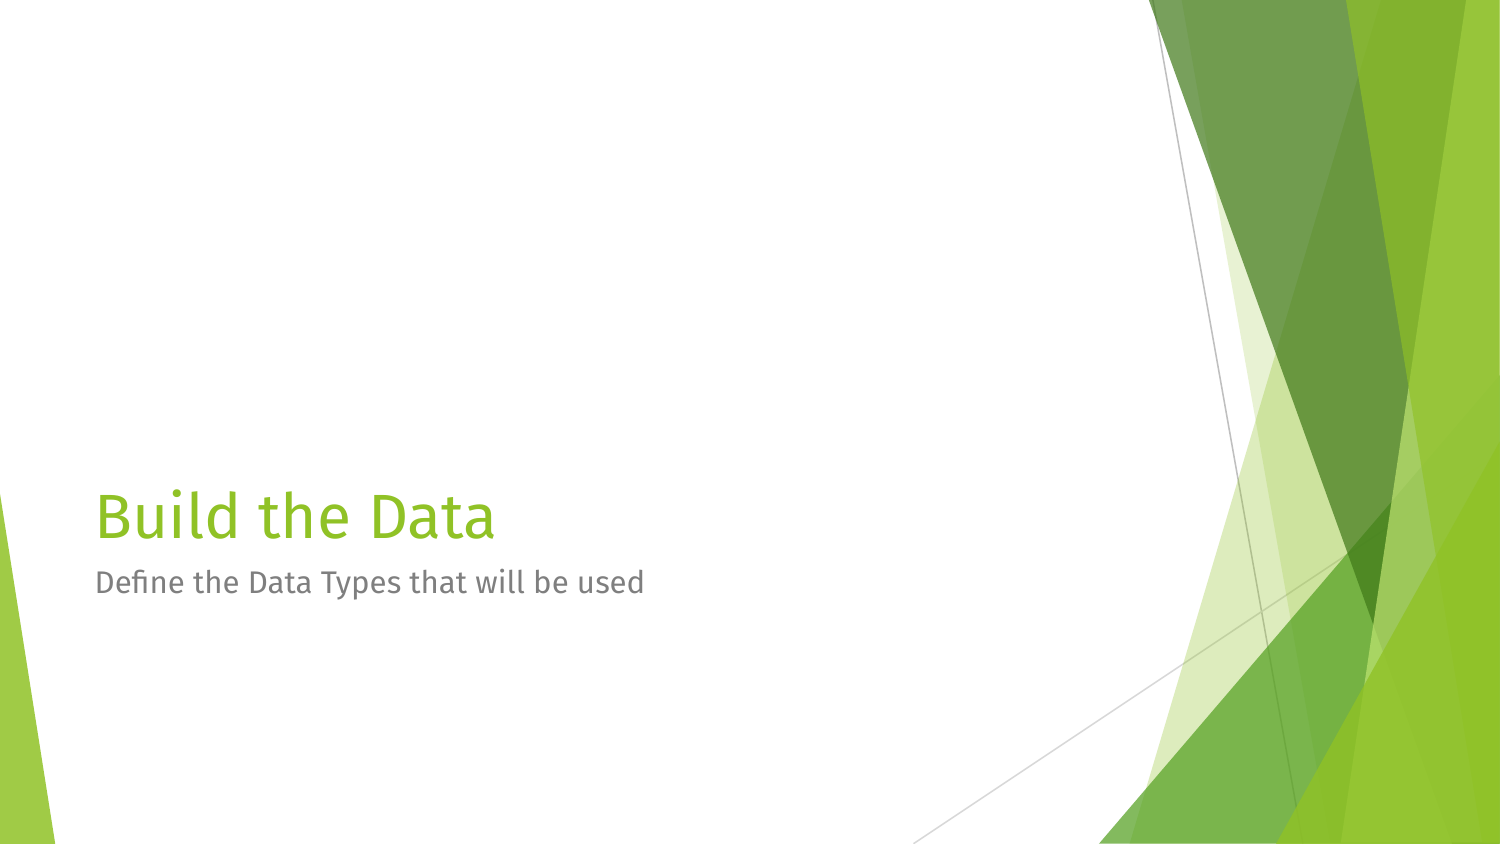

# Build the Data
Define the Data Types that will be used